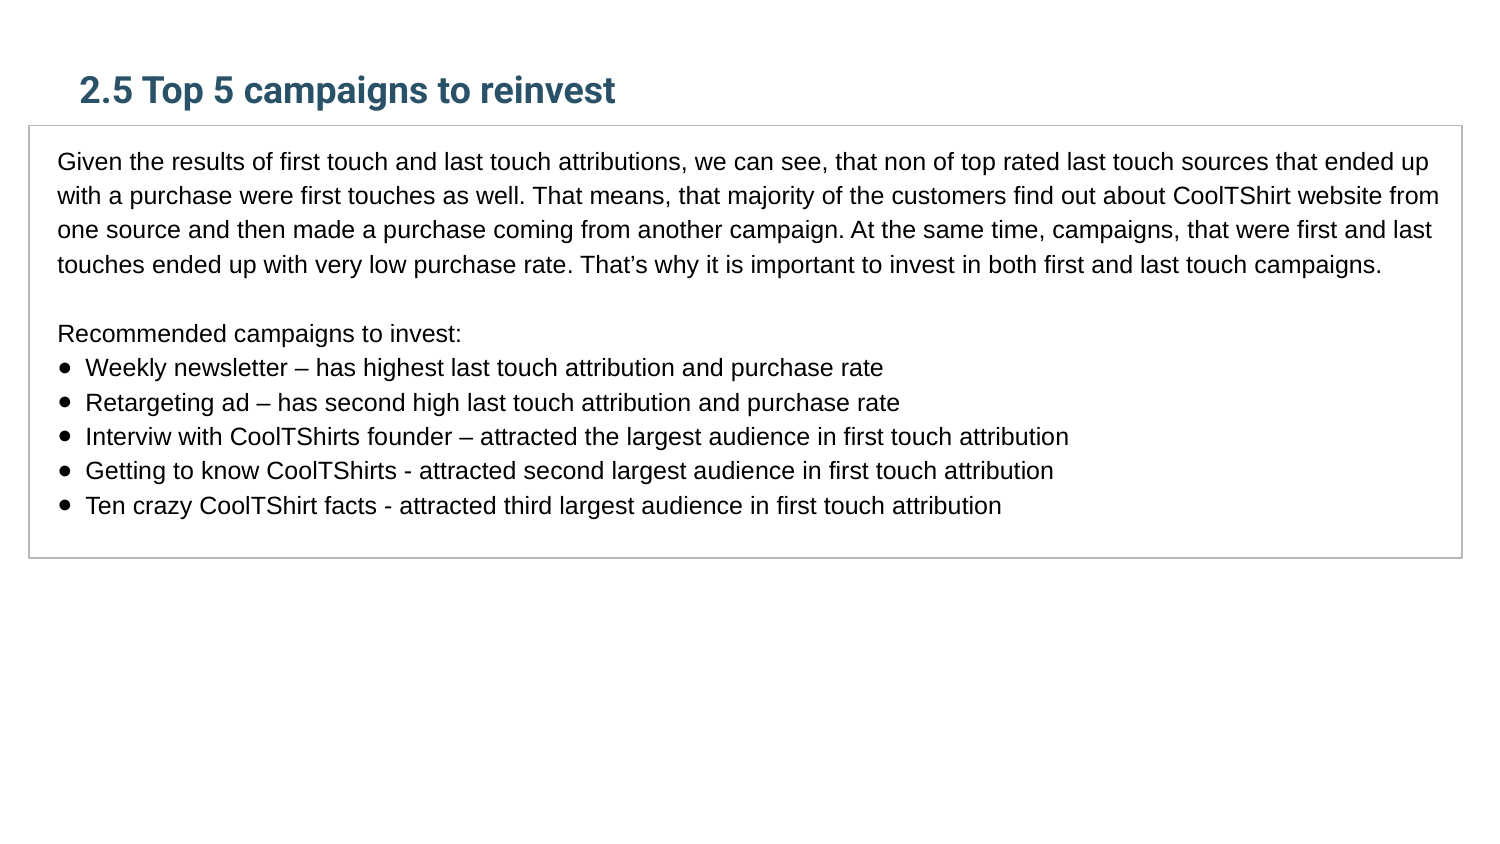

2.5 Top 5 campaigns to reinvest
Given the results of first touch and last touch attributions, we can see, that non of top rated last touch sources that ended up with a purchase were first touches as well. That means, that majority of the customers find out about CoolTShirt website from one source and then made a purchase coming from another campaign. At the same time, campaigns, that were first and last touches ended up with very low purchase rate. That’s why it is important to invest in both first and last touch campaigns.

Recommended campaigns to invest:
Weekly newsletter – has highest last touch attribution and purchase rate
Retargeting ad – has second high last touch attribution and purchase rate
Interviw with CoolTShirts founder – attracted the largest audience in first touch attribution
Getting to know CoolTShirts - attracted second largest audience in first touch attribution
Ten crazy CoolTShirt facts - attracted third largest audience in first touch attribution